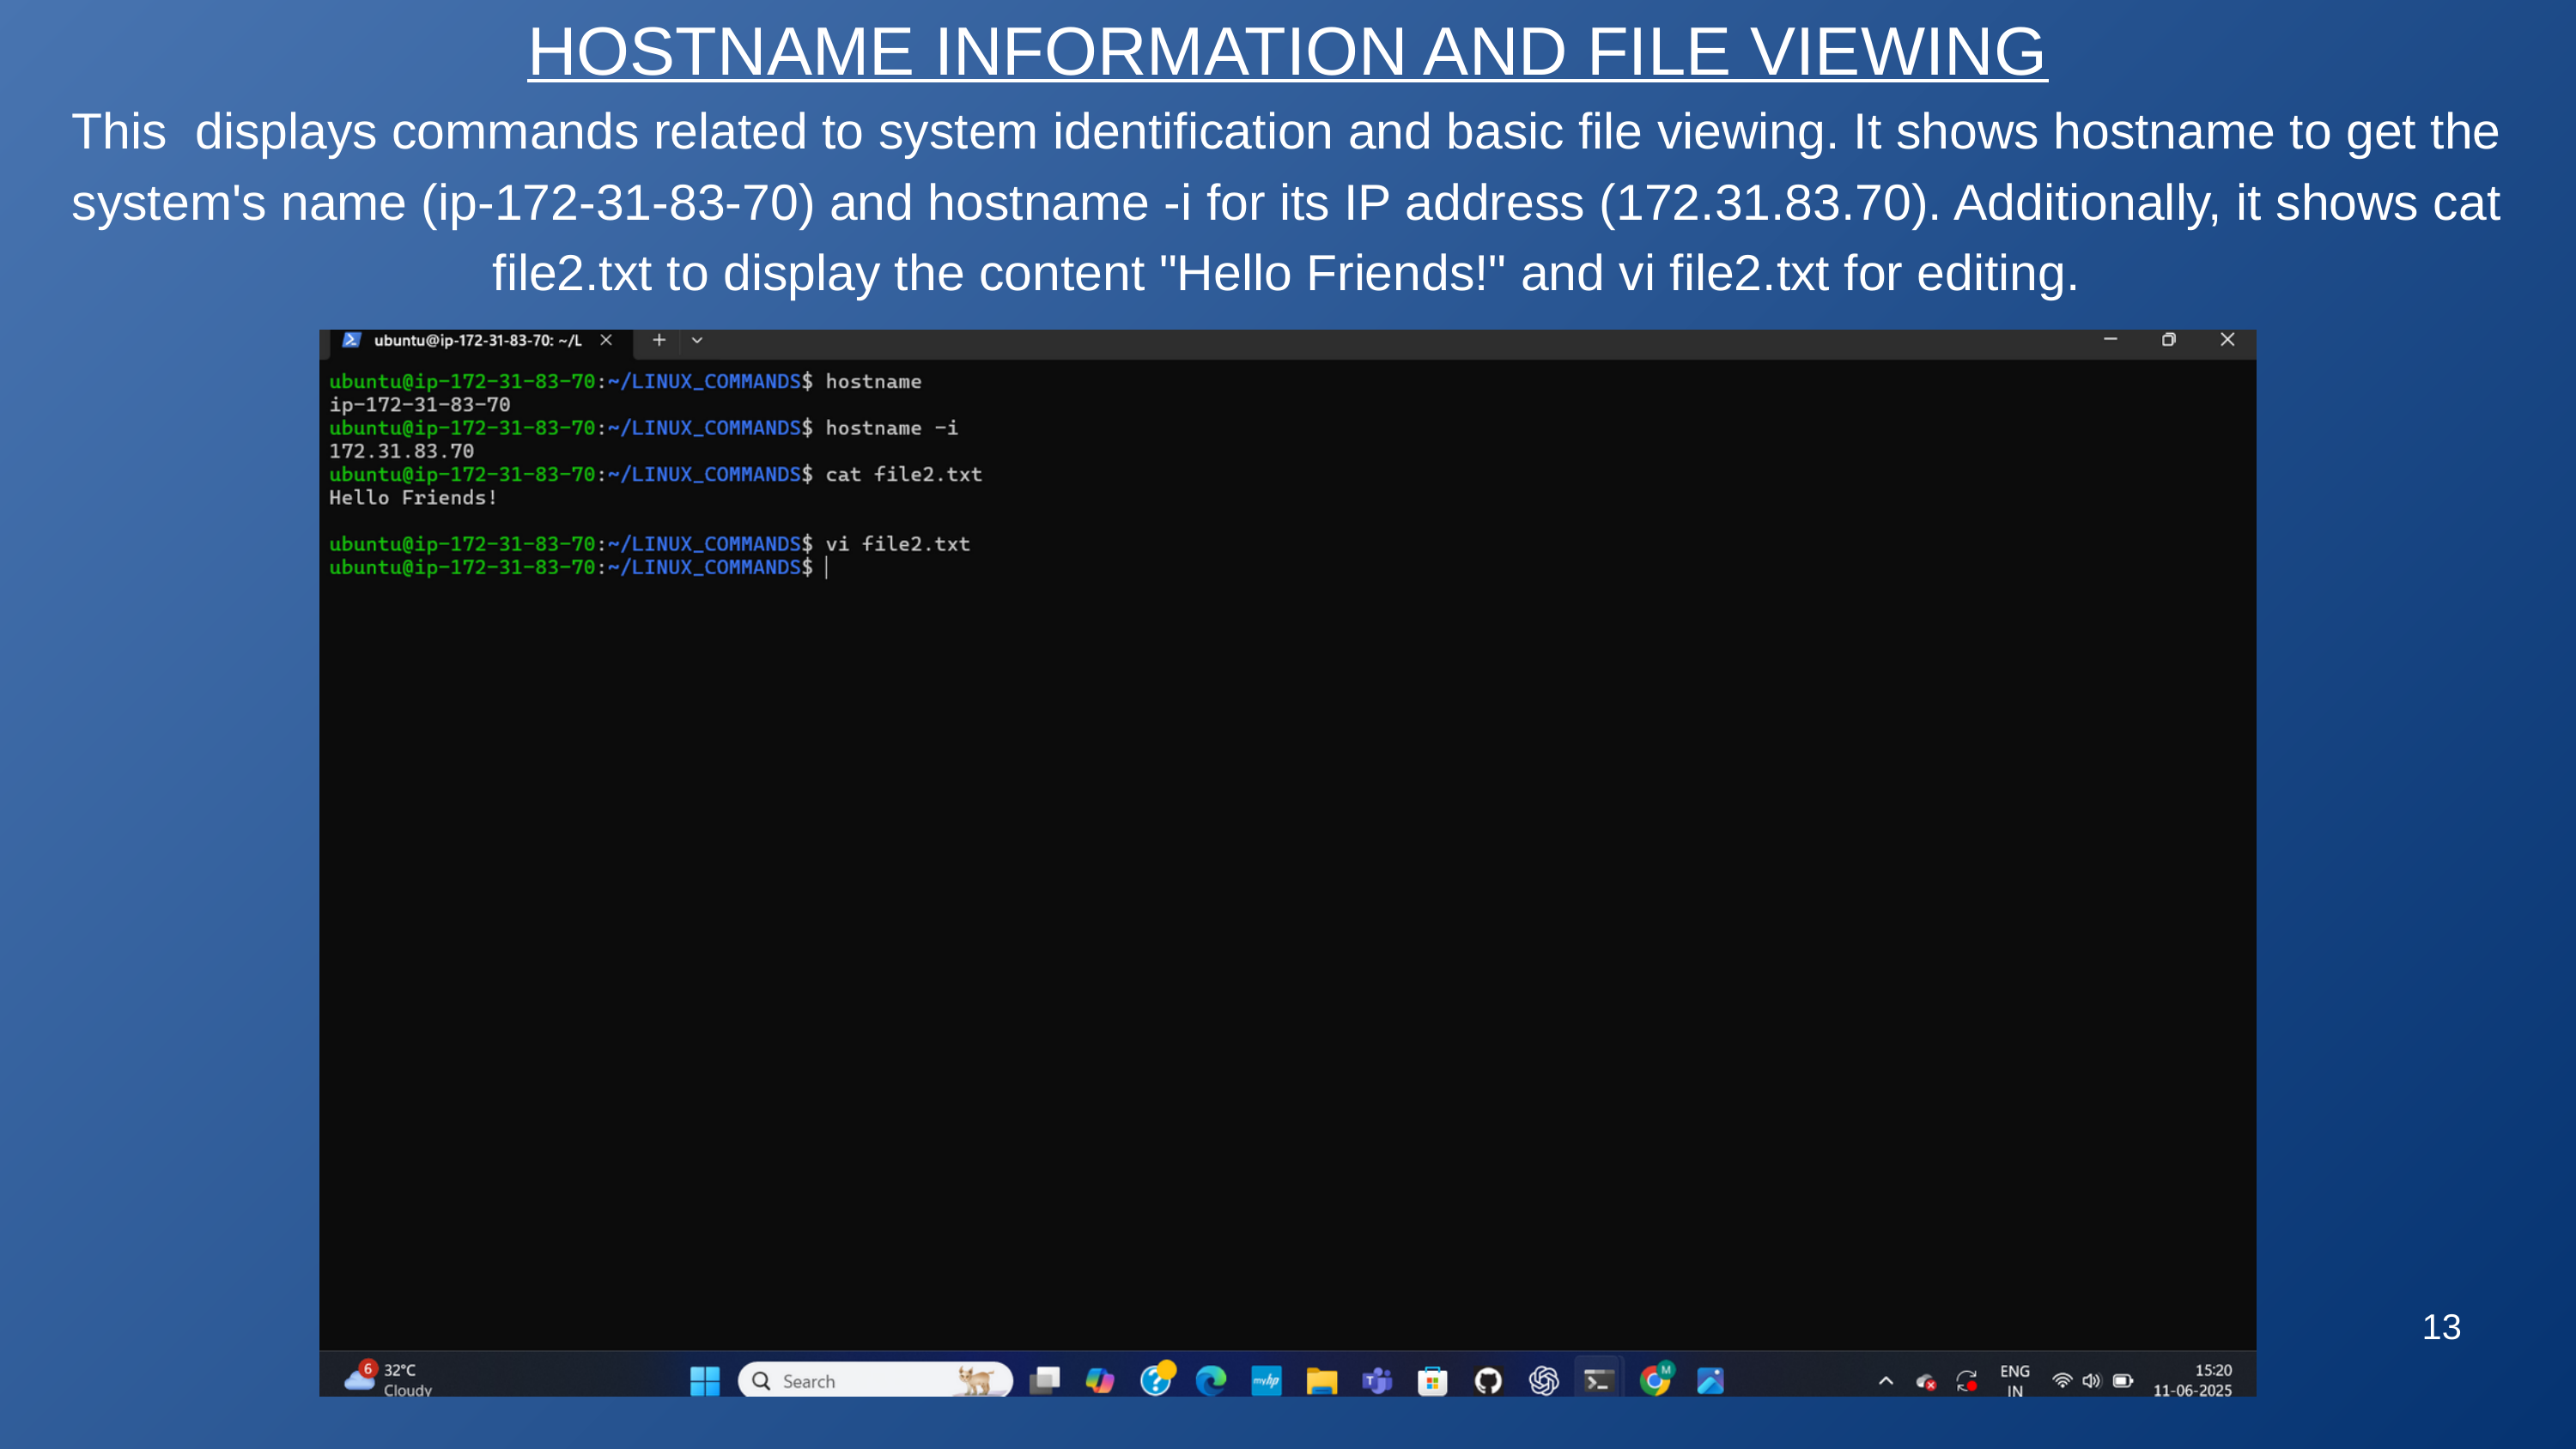

HOSTNAME INFORMATION AND FILE VIEWING
This  displays commands related to system identification and basic file viewing. It shows hostname to get the system's name (ip-172-31-83-70) and hostname -i for its IP address (172.31.83.70). Additionally, it shows cat file2.txt to display the content "Hello Friends!" and vi file2.txt for editing.

13